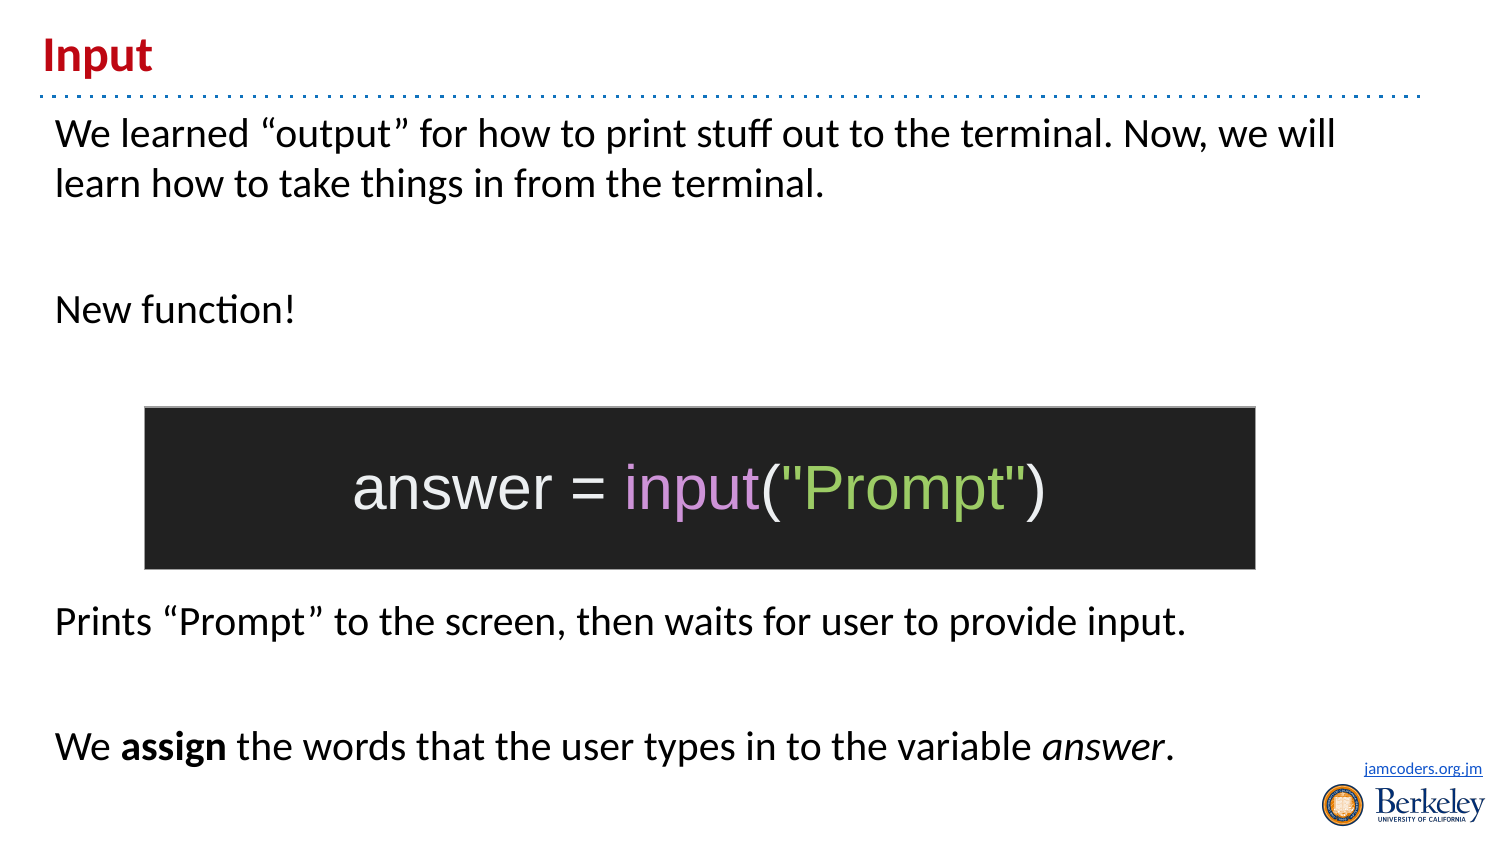

# Input
We learned “output” for how to print stuff out to the terminal. Now, we will learn how to take things in from the terminal.

New function!

Prints “Prompt” to the screen, then waits for user to provide input.

We assign the words that the user types in to the variable answer.
| answer = input("Prompt") |
| --- |